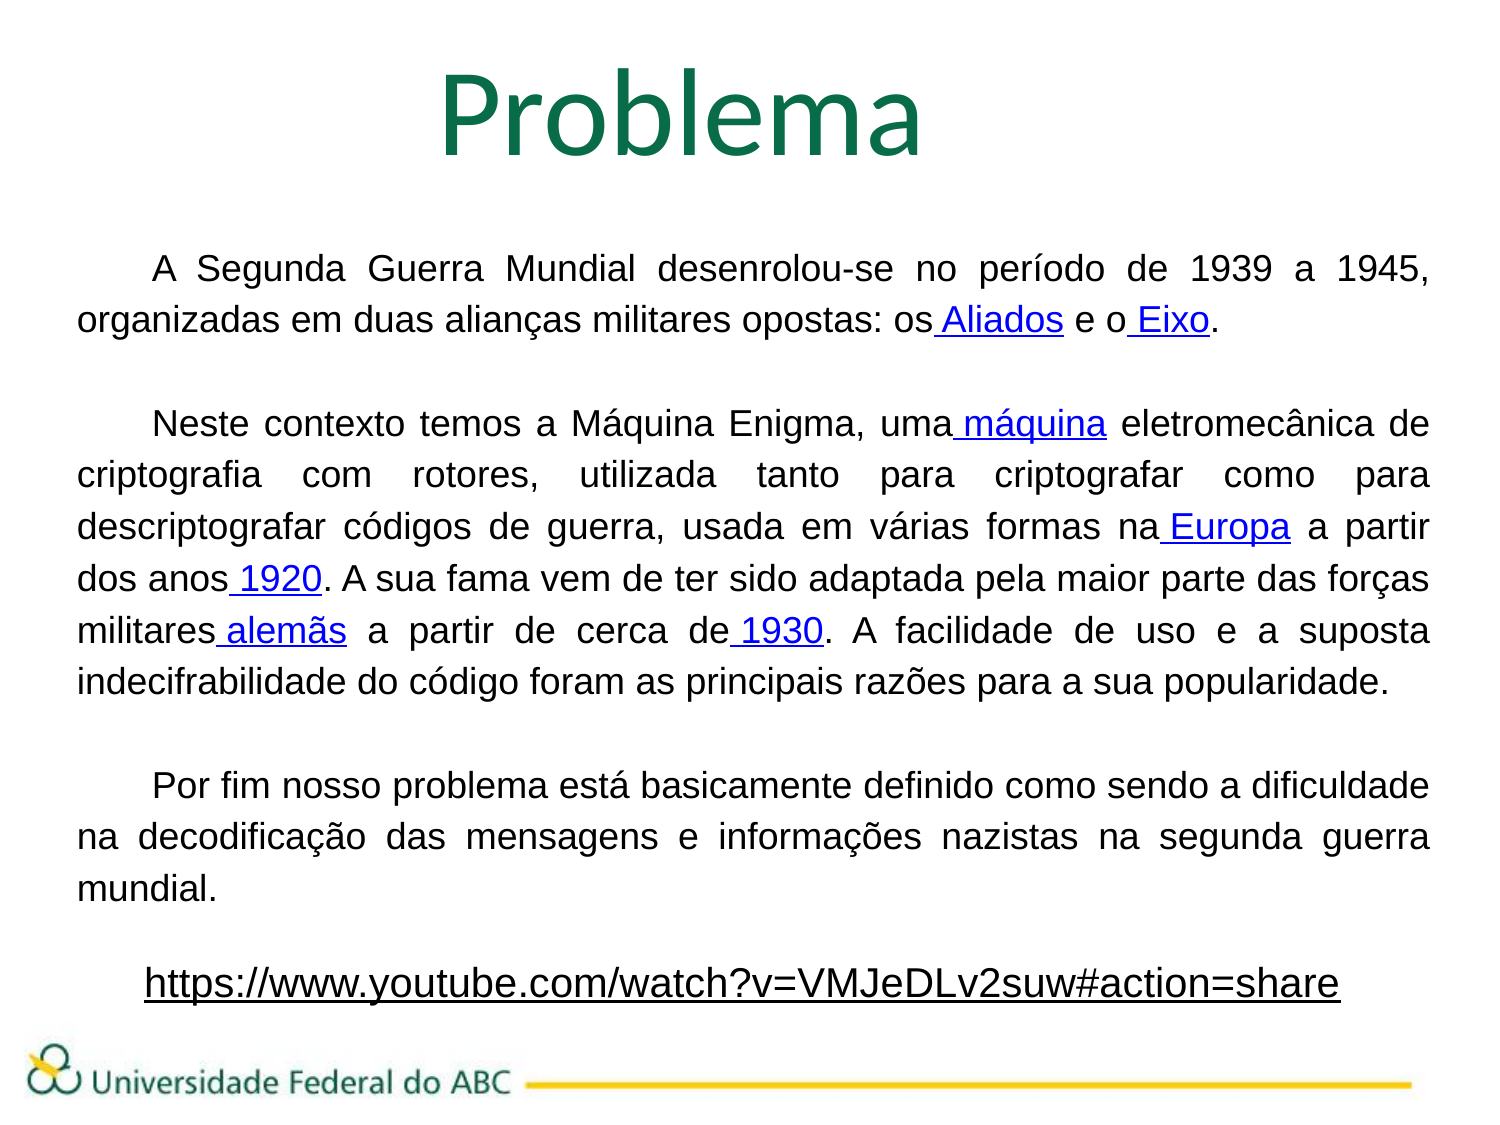

Problema
A Segunda Guerra Mundial desenrolou-se no período de 1939 a 1945, organizadas em duas alianças militares opostas: os Aliados e o Eixo.

Neste contexto temos a Máquina Enigma, uma máquina eletromecânica de criptografia com rotores, utilizada tanto para criptografar como para descriptografar códigos de guerra, usada em várias formas na Europa a partir dos anos 1920. A sua fama vem de ter sido adaptada pela maior parte das forças militares alemãs a partir de cerca de 1930. A facilidade de uso e a suposta indecifrabilidade do código foram as principais razões para a sua popularidade.

Por fim nosso problema está basicamente definido como sendo a dificuldade na decodificação das mensagens e informações nazistas na segunda guerra mundial.

https://www.youtube.com/watch?v=VMJeDLv2suw#action=share